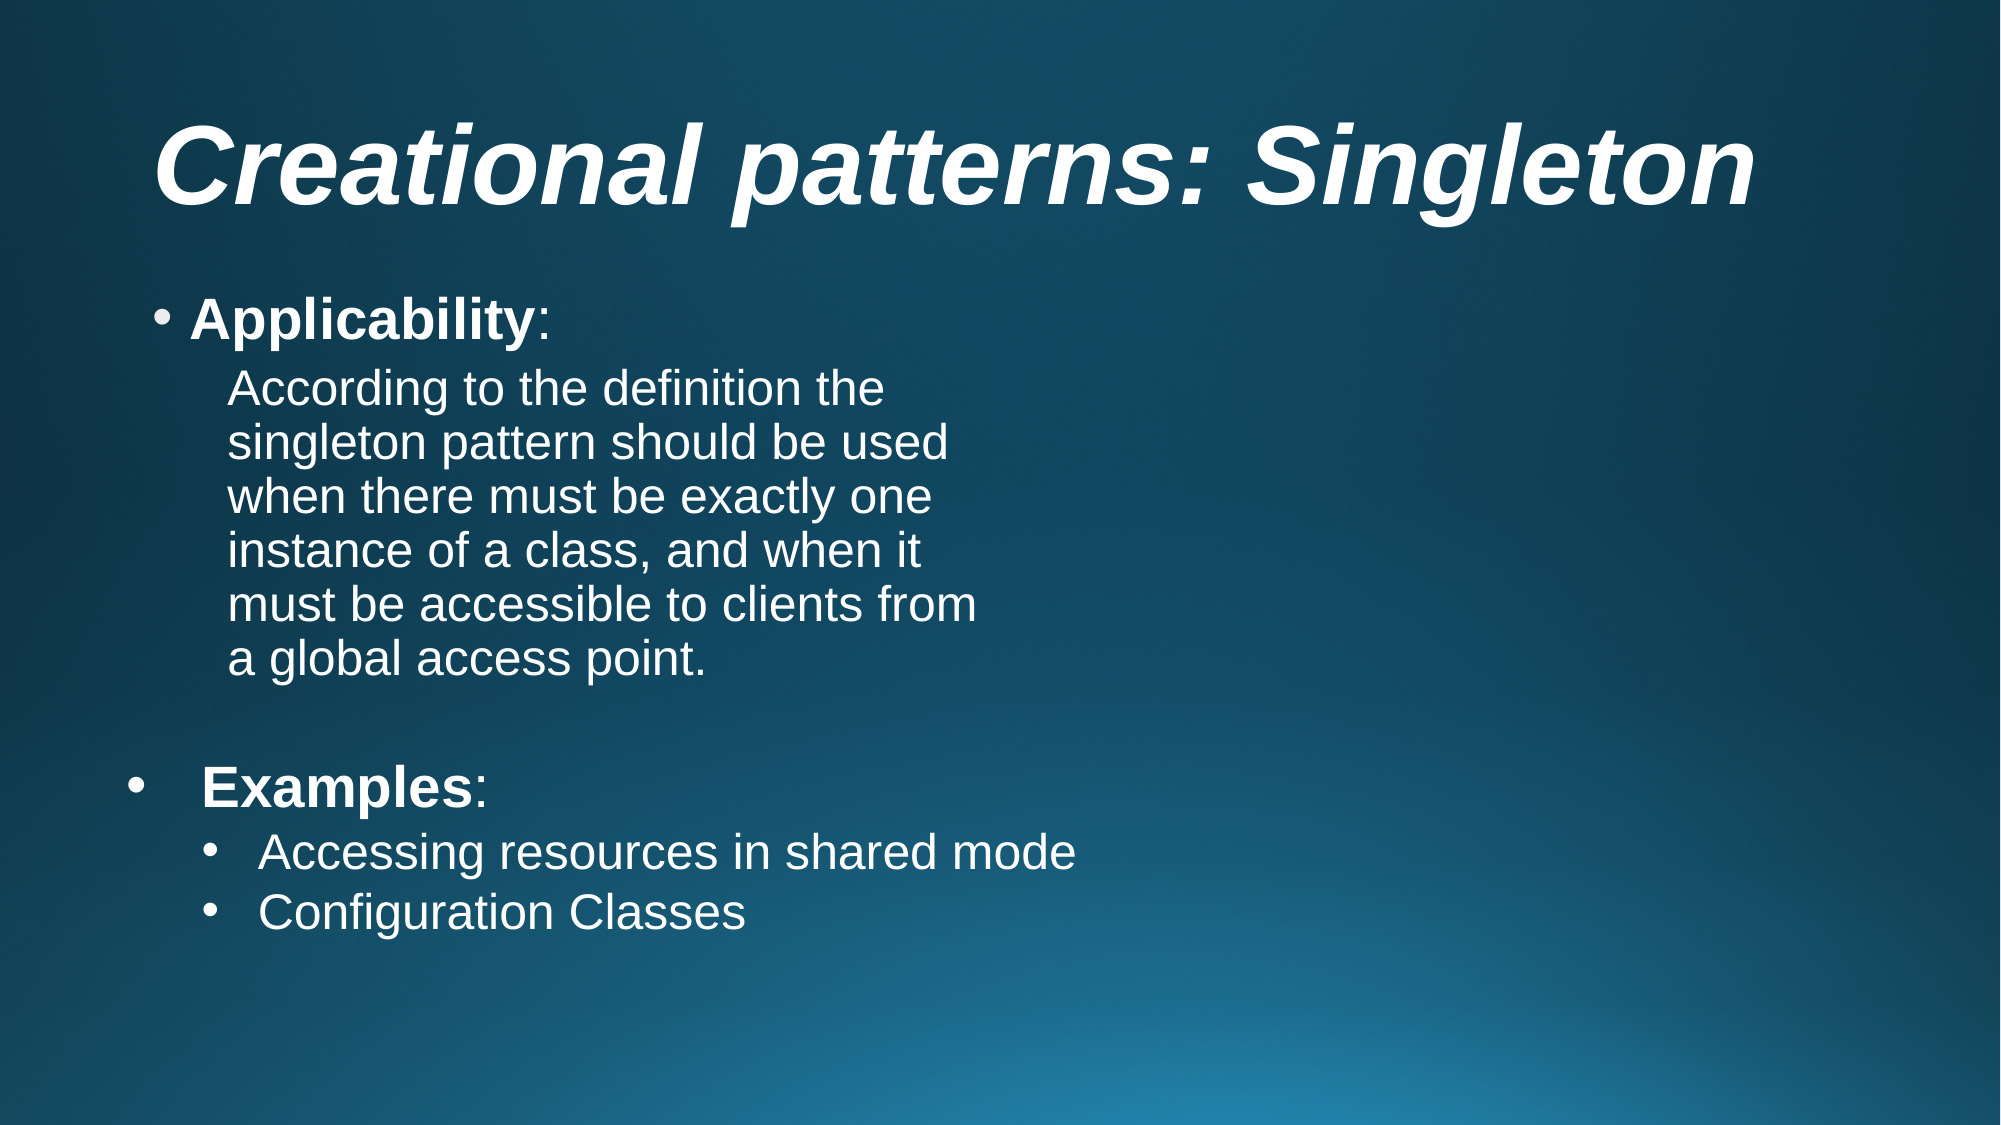

# Creational patterns: Singleton
Applicability:
According to the definition the singleton pattern should be used when there must be exactly one instance of a class, and when it must be accessible to clients from a global access point.

Examples:
Accessing resources in shared mode
Configuration Classes